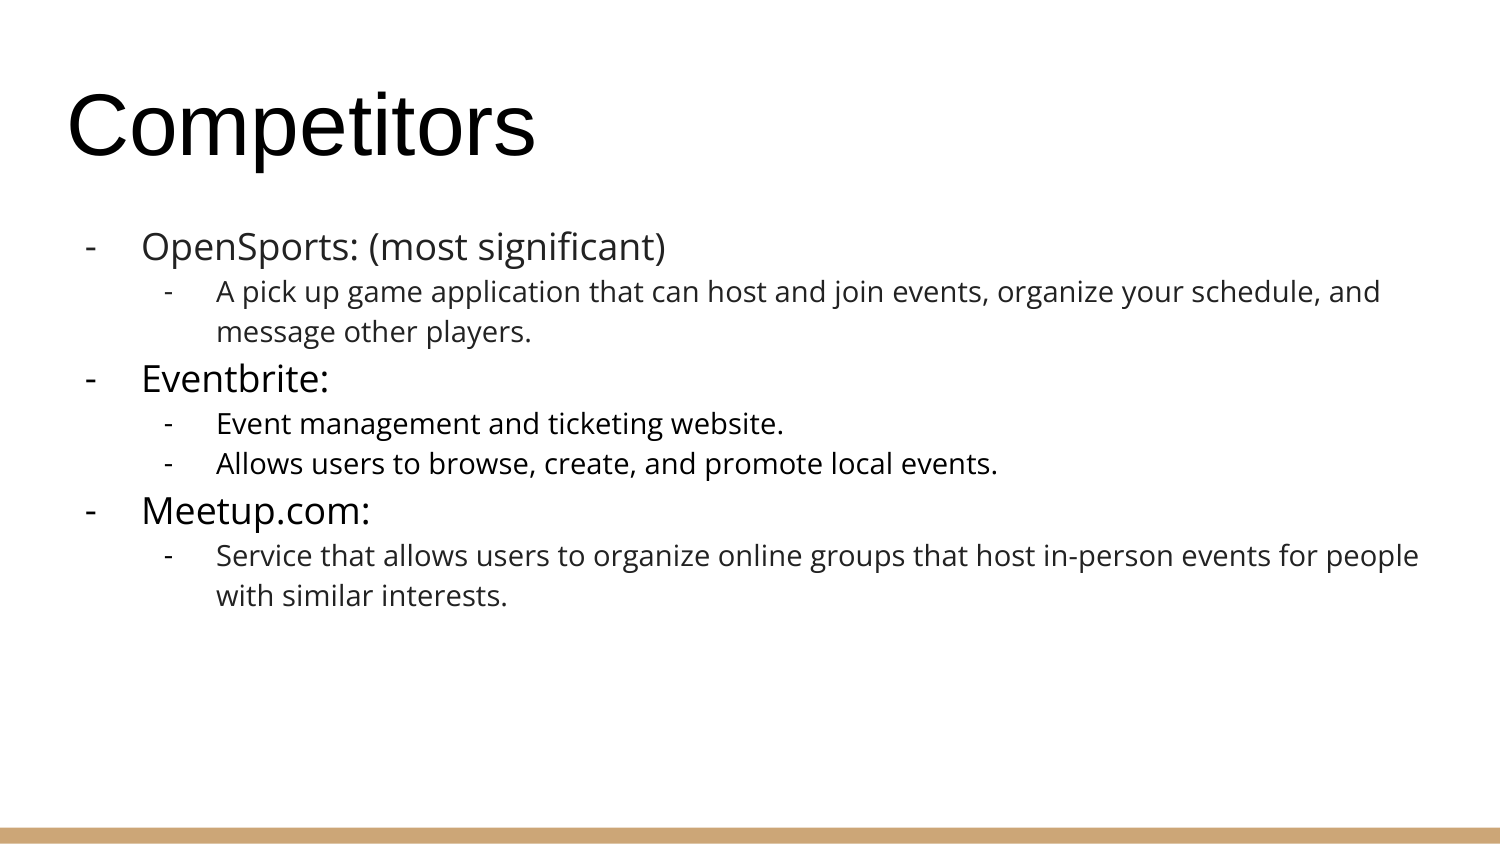

# Competitors
OpenSports: (most significant)
A pick up game application that can host and join events, organize your schedule, and message other players.
Eventbrite:
Event management and ticketing website.
Allows users to browse, create, and promote local events.
Meetup.com:
Service that allows users to organize online groups that host in-person events for people with similar interests.